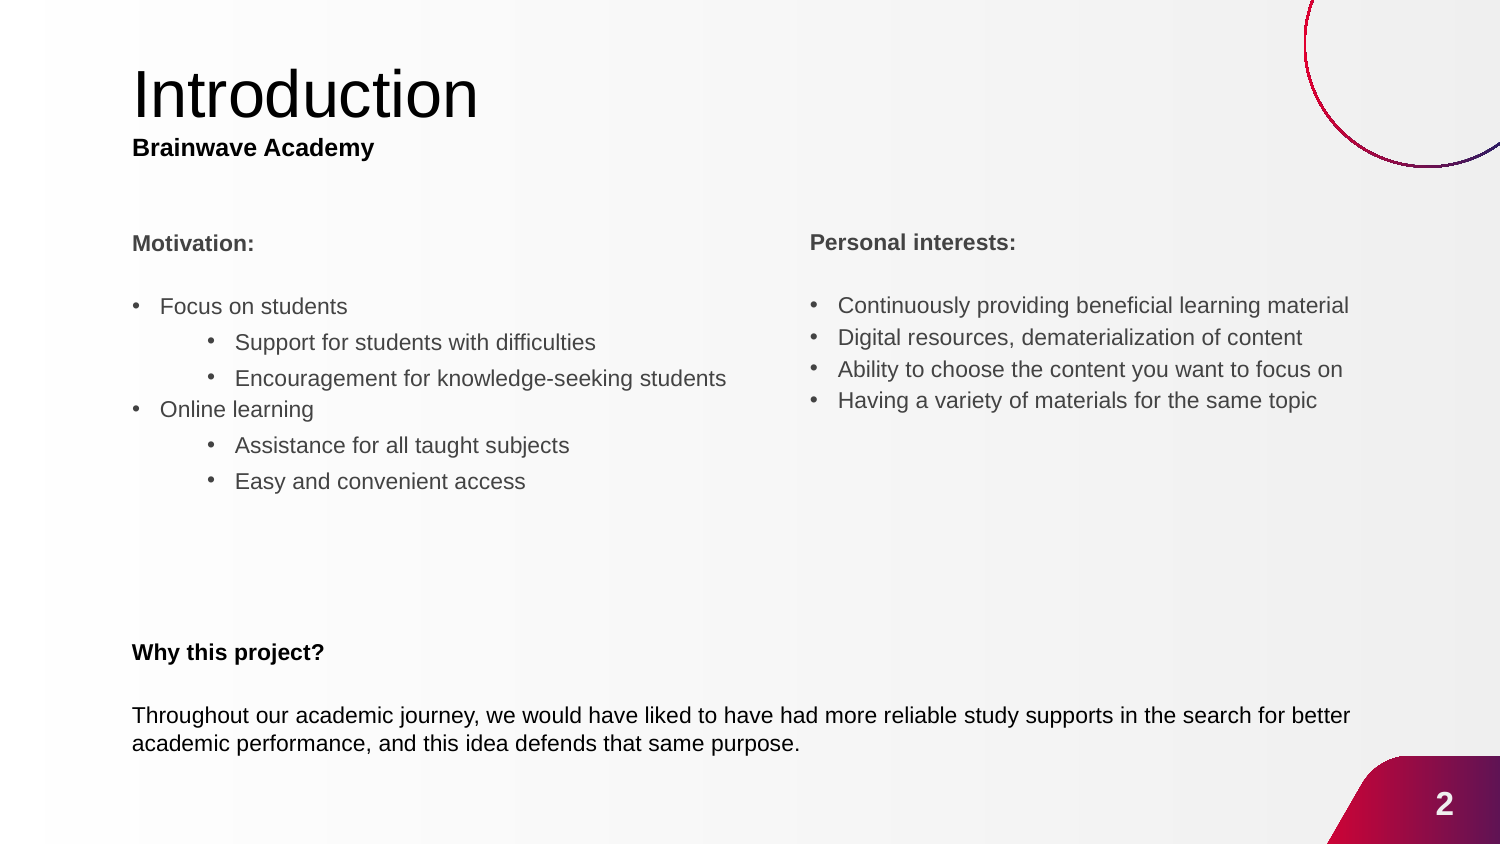

# Introduction Brainwave Academy
Personal interests:

Continuously providing beneficial learning material
Digital resources, dematerialization of content
Ability to choose the content you want to focus on
Having a variety of materials for the same topic
Motivation:

Focus on students
Support for students with difficulties
Encouragement for knowledge-seeking students
Online learning
Assistance for all taught subjects
Easy and convenient access
Why this project?

Throughout our academic journey, we would have liked to have had more reliable study supports in the search for better academic performance, and this idea defends that same purpose.

2